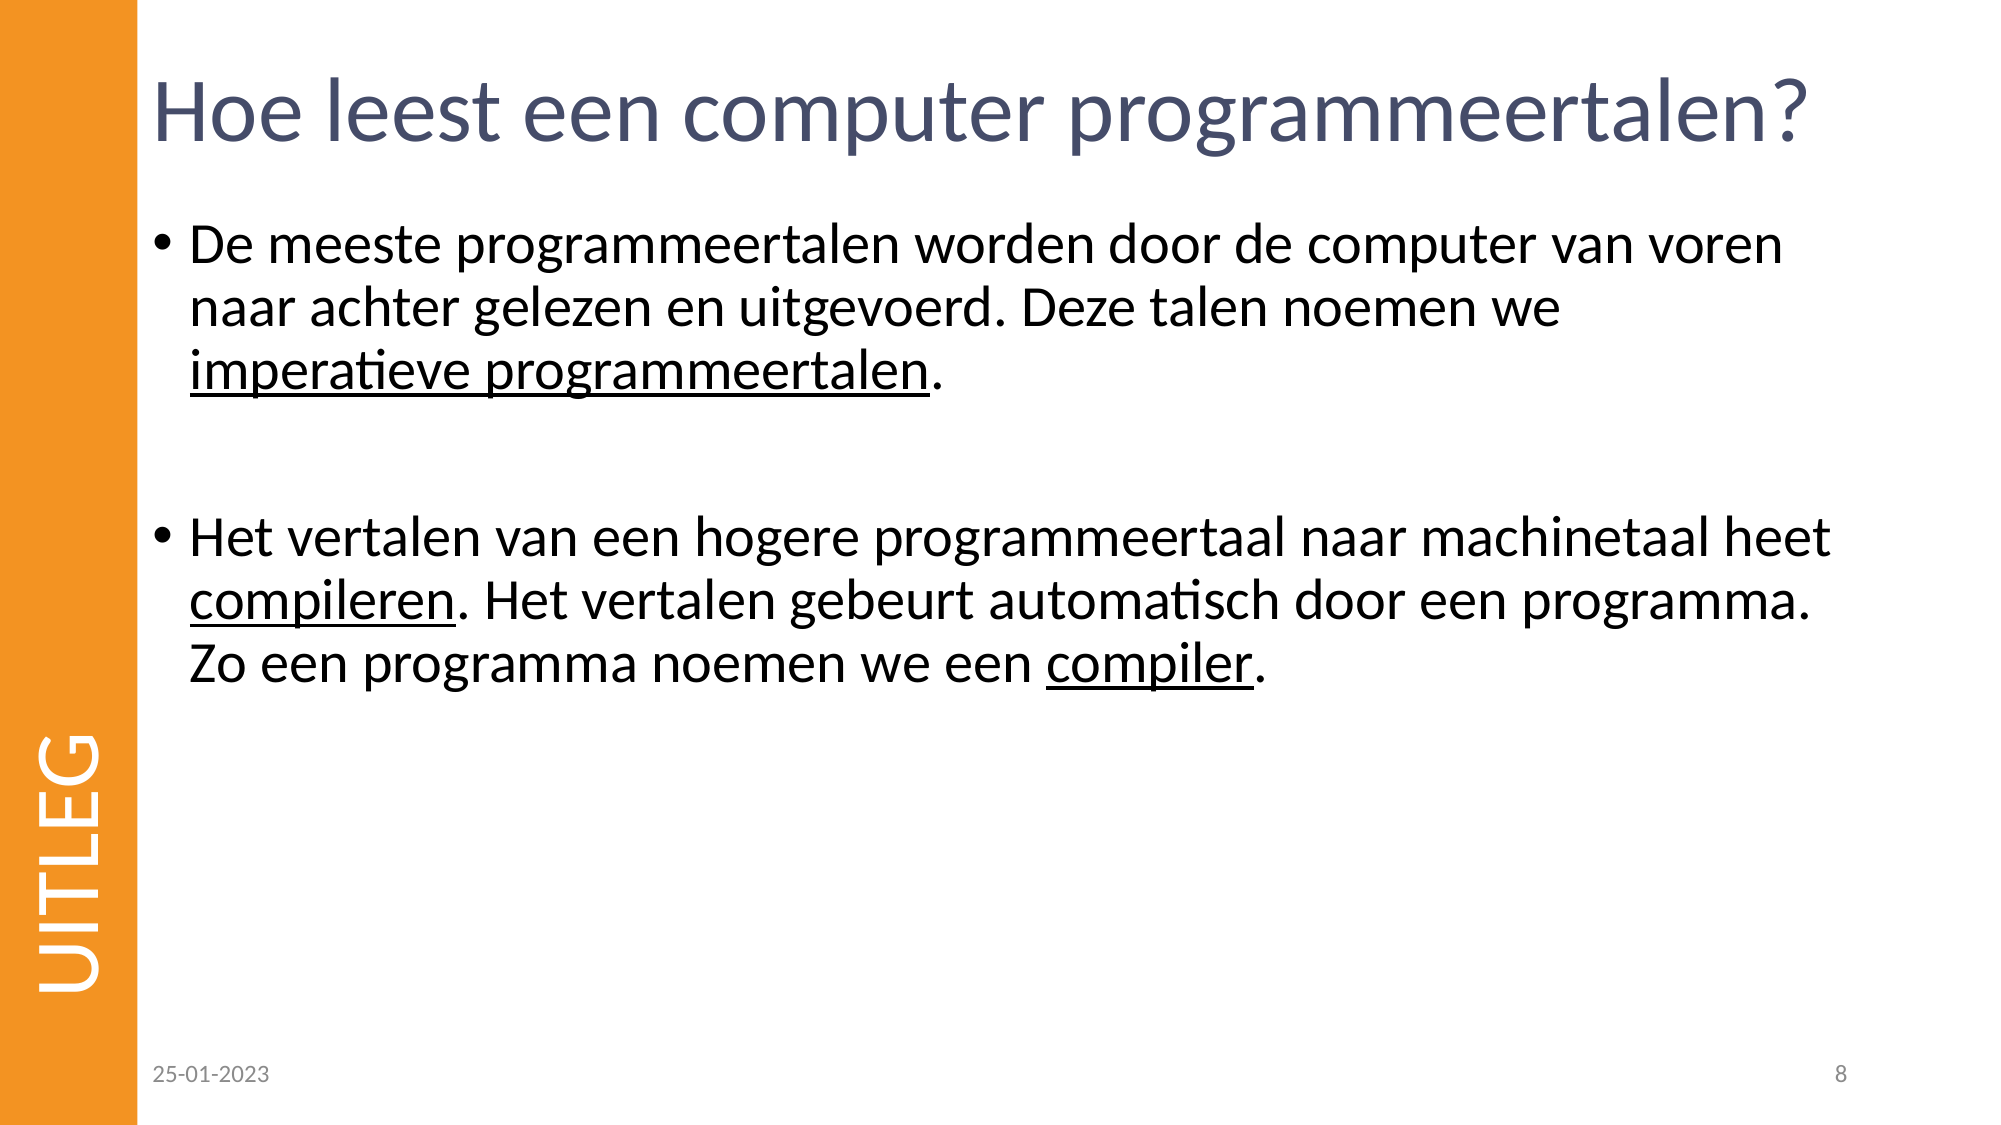

# Hoe leest een computer programmeertalen?
De meeste programmeertalen worden door de computer van voren naar achter gelezen en uitgevoerd. Deze talen noemen we imperatieve programmeertalen.

Het vertalen van een hogere programmeertaal naar machinetaal heet compileren. Het vertalen gebeurt automatisch door een programma. Zo een programma noemen we een compiler.
UITLEG
25-01-2023

8